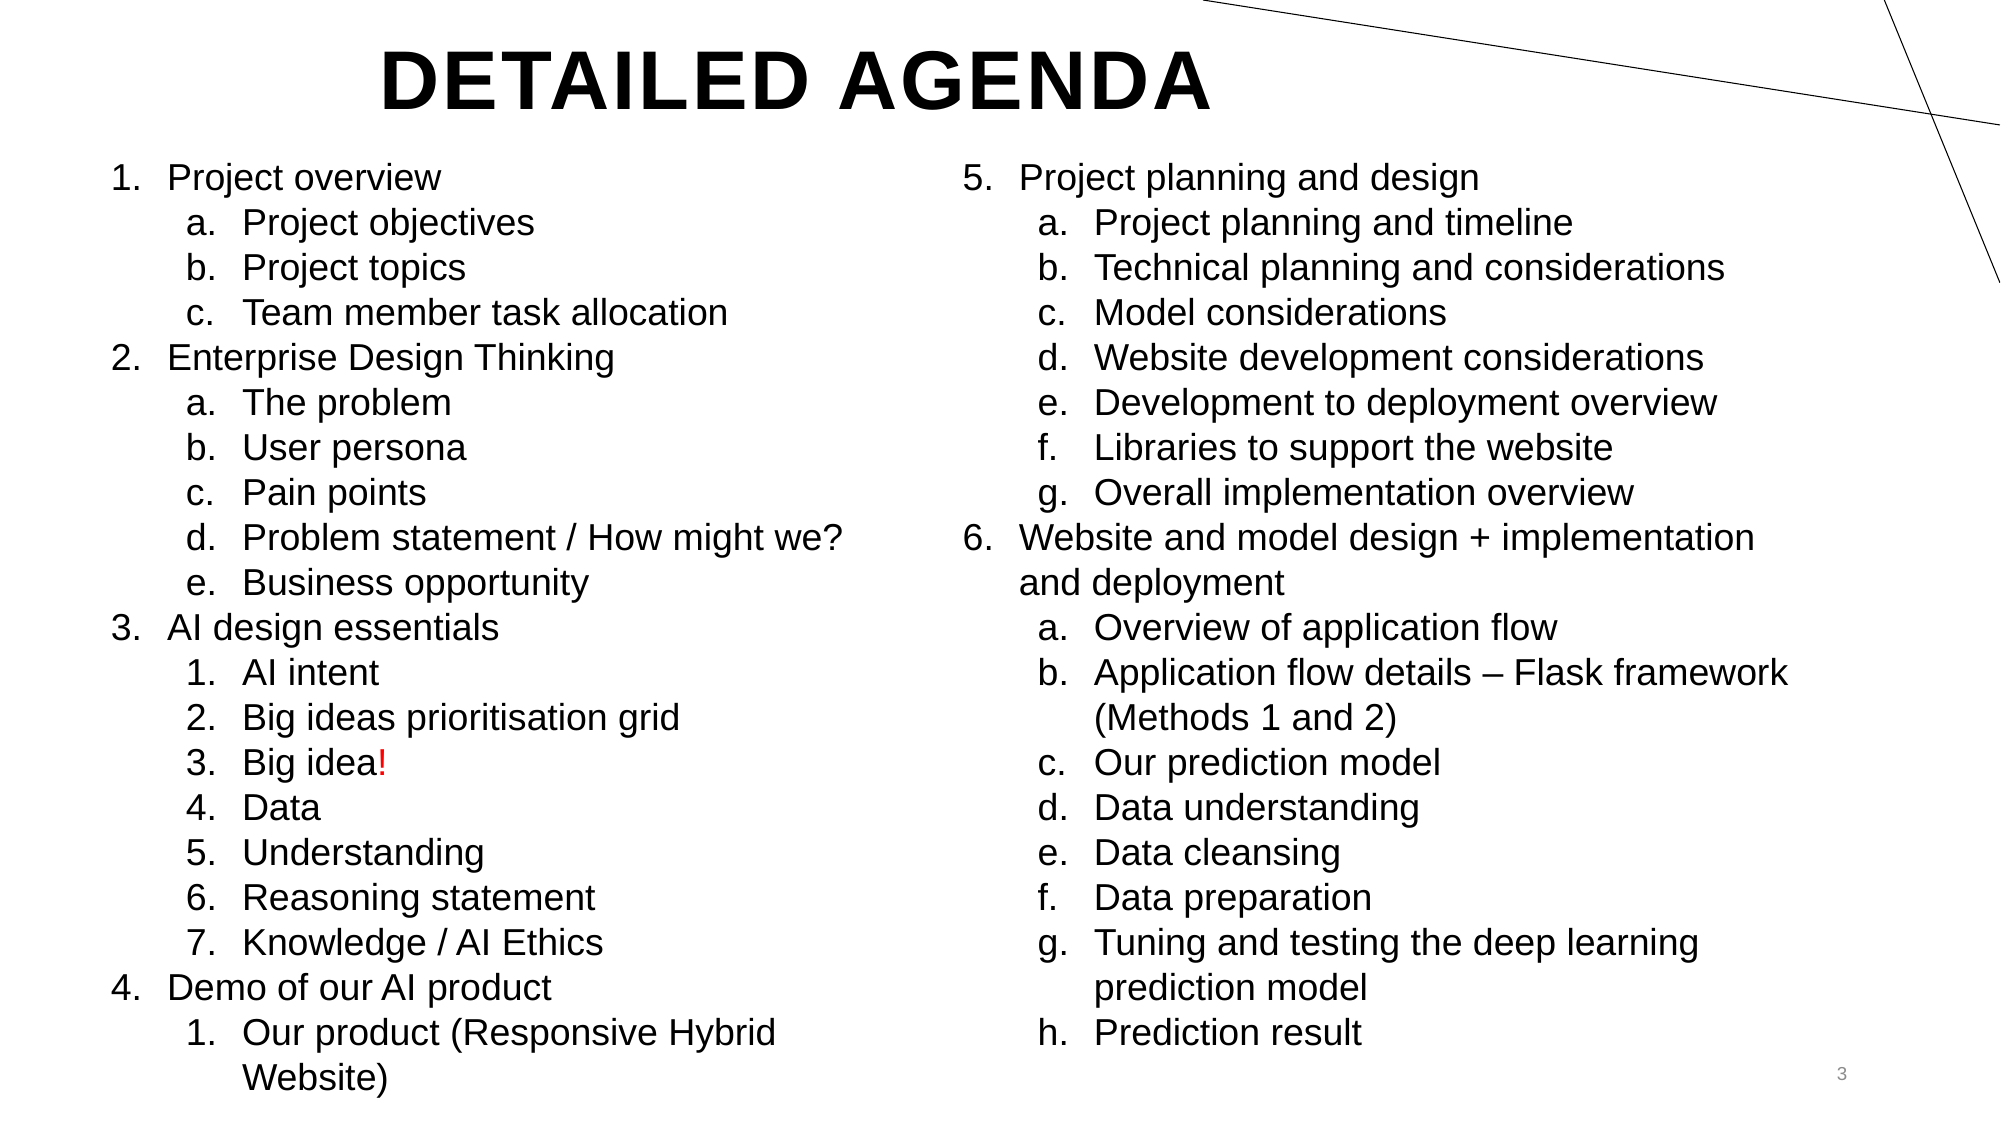

# detailed Agenda
Project overview
Project objectives
Project topics
Team member task allocation
Enterprise Design Thinking
The problem
User persona
Pain points
Problem statement / How might we?
Business opportunity
AI design essentials
AI intent
Big ideas prioritisation grid
Big idea!
Data
Understanding
Reasoning statement
Knowledge / AI Ethics
Demo of our AI product
Our product (Responsive Hybrid Website)
Project planning and design
Project planning and timeline
Technical planning and considerations
Model considerations
Website development considerations
Development to deployment overview
Libraries to support the website
Overall implementation overview
Website and model design + implementation and deployment
Overview of application flow
Application flow details – Flask framework (Methods 1 and 2)
Our prediction model
Data understanding
Data cleansing
Data preparation
Tuning and testing the deep learning prediction model
Prediction result

3